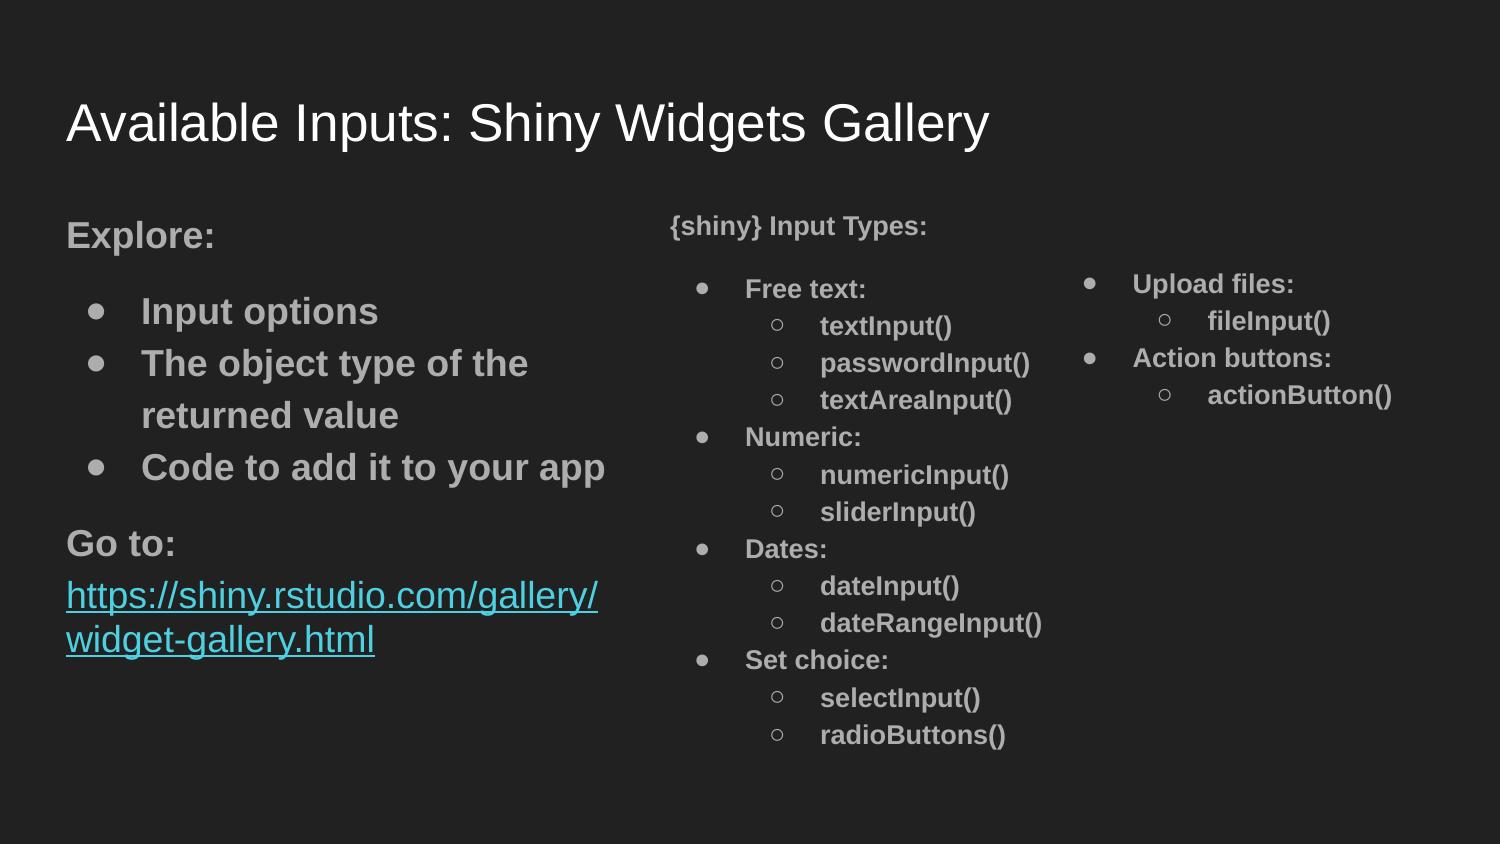

# Available Inputs: Shiny Widgets Gallery
Explore:
Input options
The object type of the returned value
Code to add it to your app
Go to:
https://shiny.rstudio.com/gallery/widget-gallery.html
{shiny} Input Types:
Free text:
textInput()
passwordInput()
textAreaInput()
Numeric:
numericInput()
sliderInput()
Dates:
dateInput()
dateRangeInput()
Set choice:
selectInput()
radioButtons()

Upload files:
fileInput()
Action buttons:
actionButton()